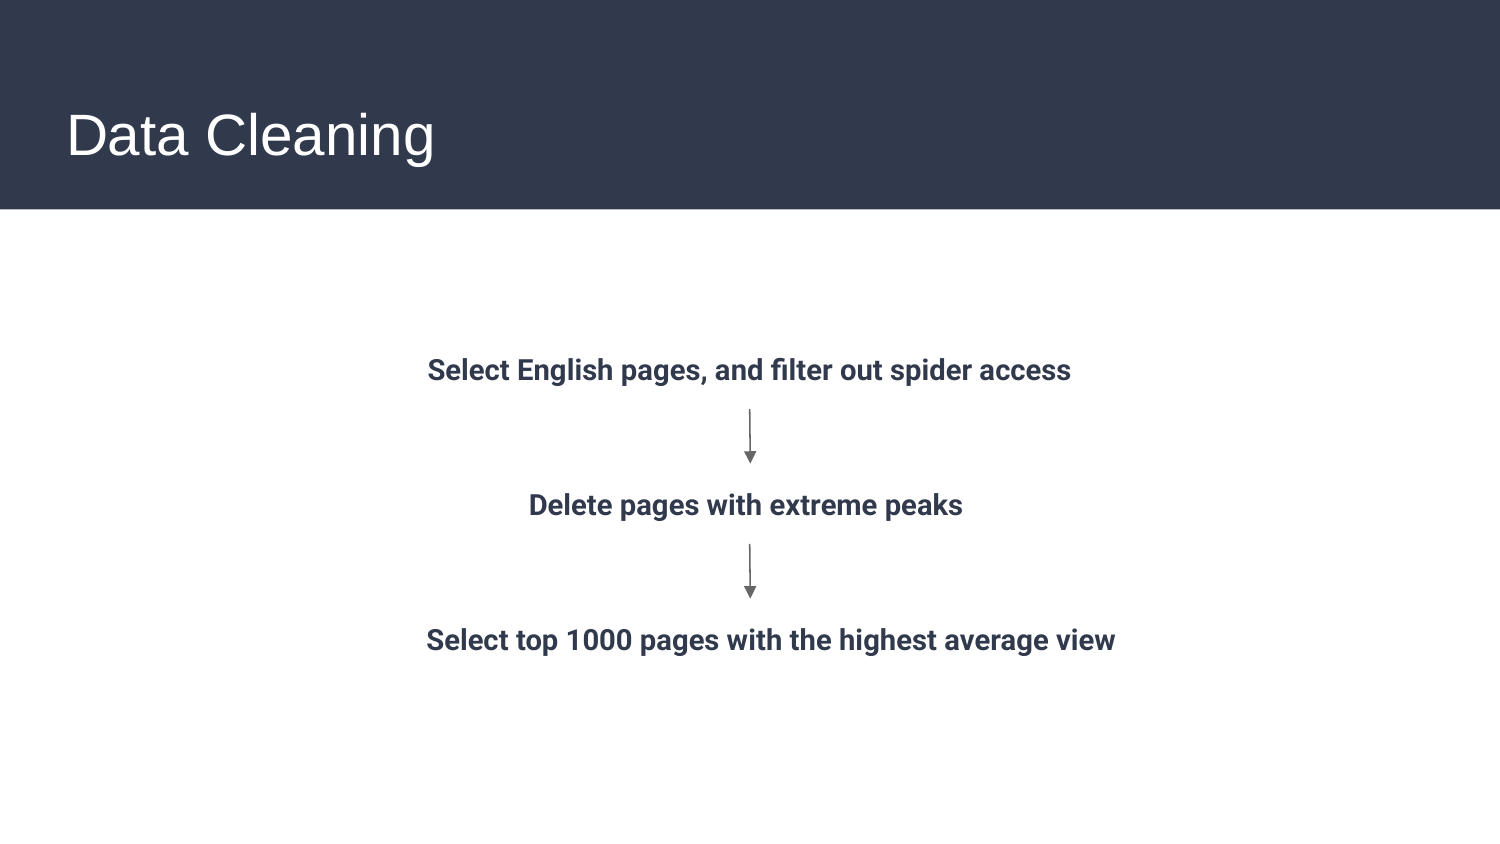

# Data Cleaning
Select English pages, and filter out spider access
Delete pages with extreme peaks
Select top 1000 pages with the highest average view